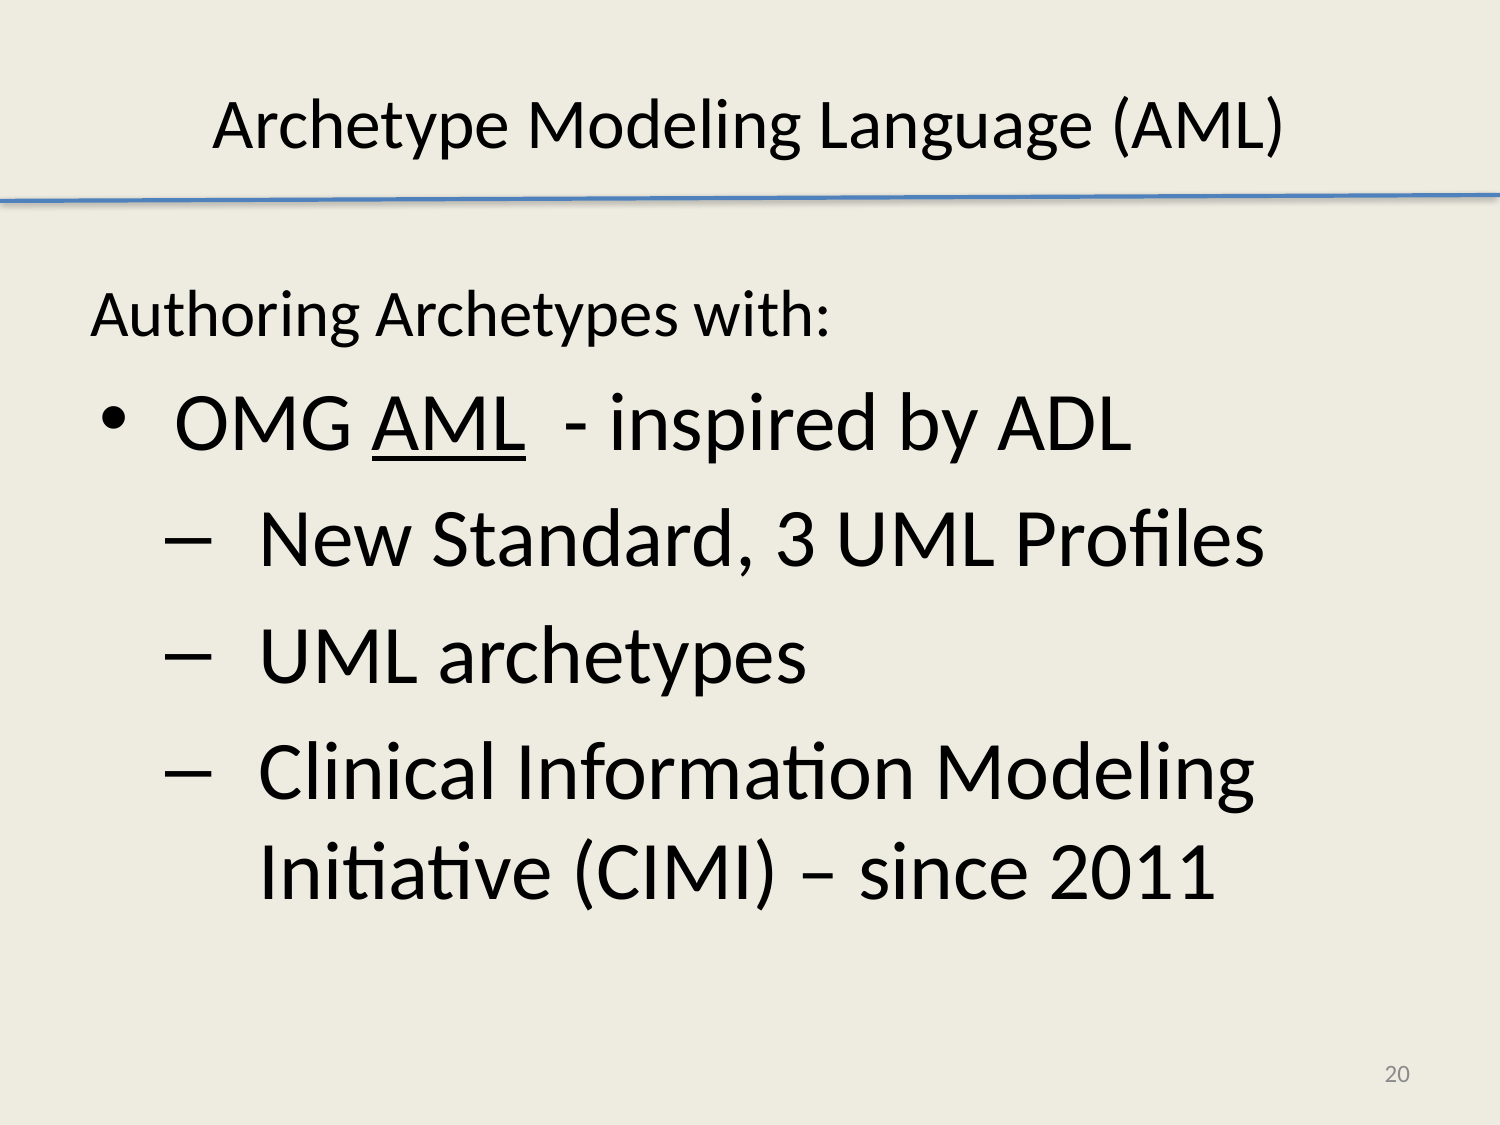

Archetype Modeling Language (AML)
Authoring Archetypes with:
OMG AML  - inspired by ADL
New Standard, 3 UML Profiles
UML archetypes
Clinical Information Modeling Initiative (CIMI) – since 2011

20